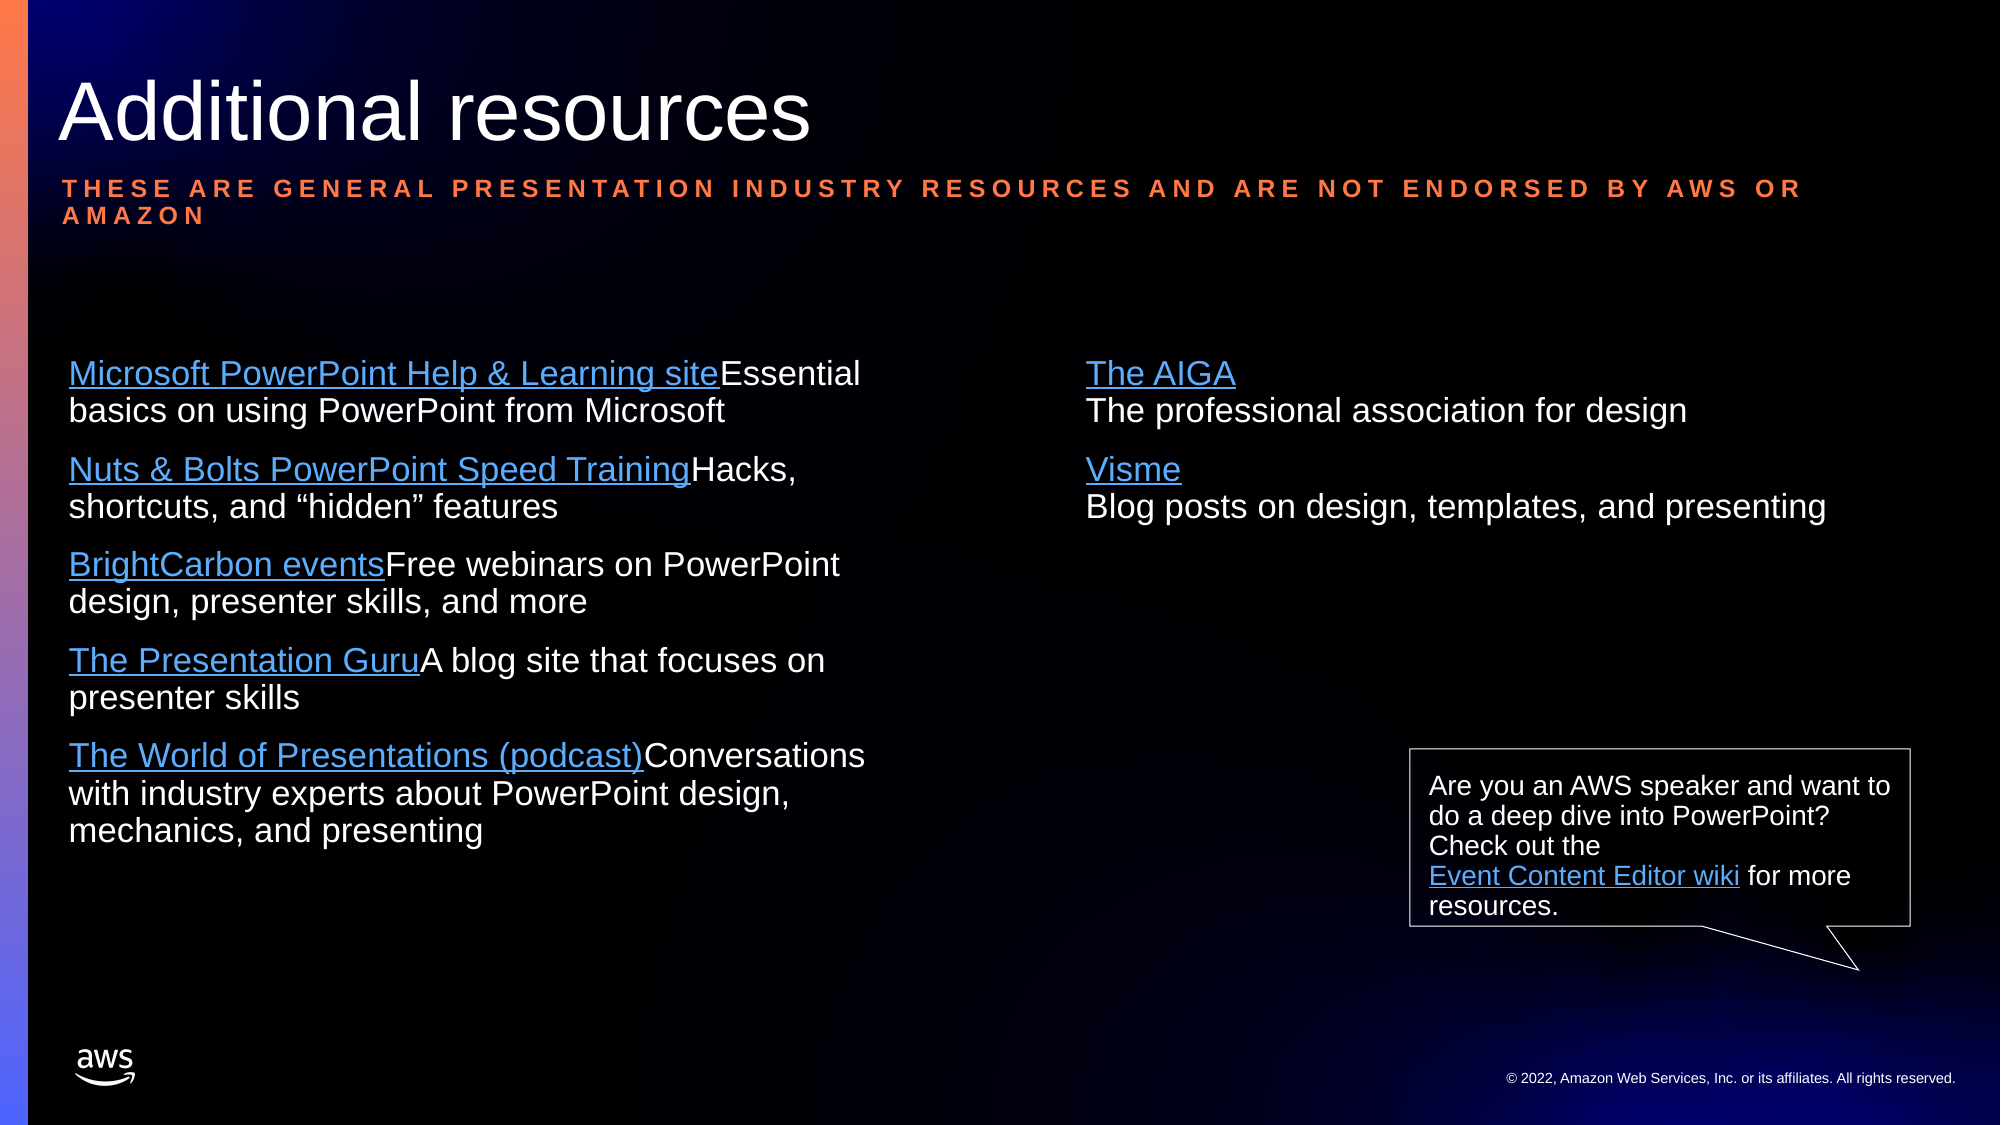

# Additional resources
THESE ARE GENERAL PRESENTATION INDUSTRY RESOURCES AND ARE NOT ENDORSED BY AWS OR AMAZON
The AIGA
The professional association for design
Visme
Blog posts on design, templates, and presenting
Microsoft PowerPoint Help & Learning site
Essential basics on using PowerPoint from Microsoft
Nuts & Bolts PowerPoint Speed Training
Hacks, shortcuts, and “hidden” features
BrightCarbon events
Free webinars on PowerPoint design, presenter skills, and more
The Presentation Guru
A blog site that focuses on presenter skills
The World of Presentations (podcast)
Conversations with industry experts about PowerPoint design, mechanics, and presenting

Are you an AWS speaker and want to do a deep dive into PowerPoint? Check out the Event Content Editor wiki for more resources.